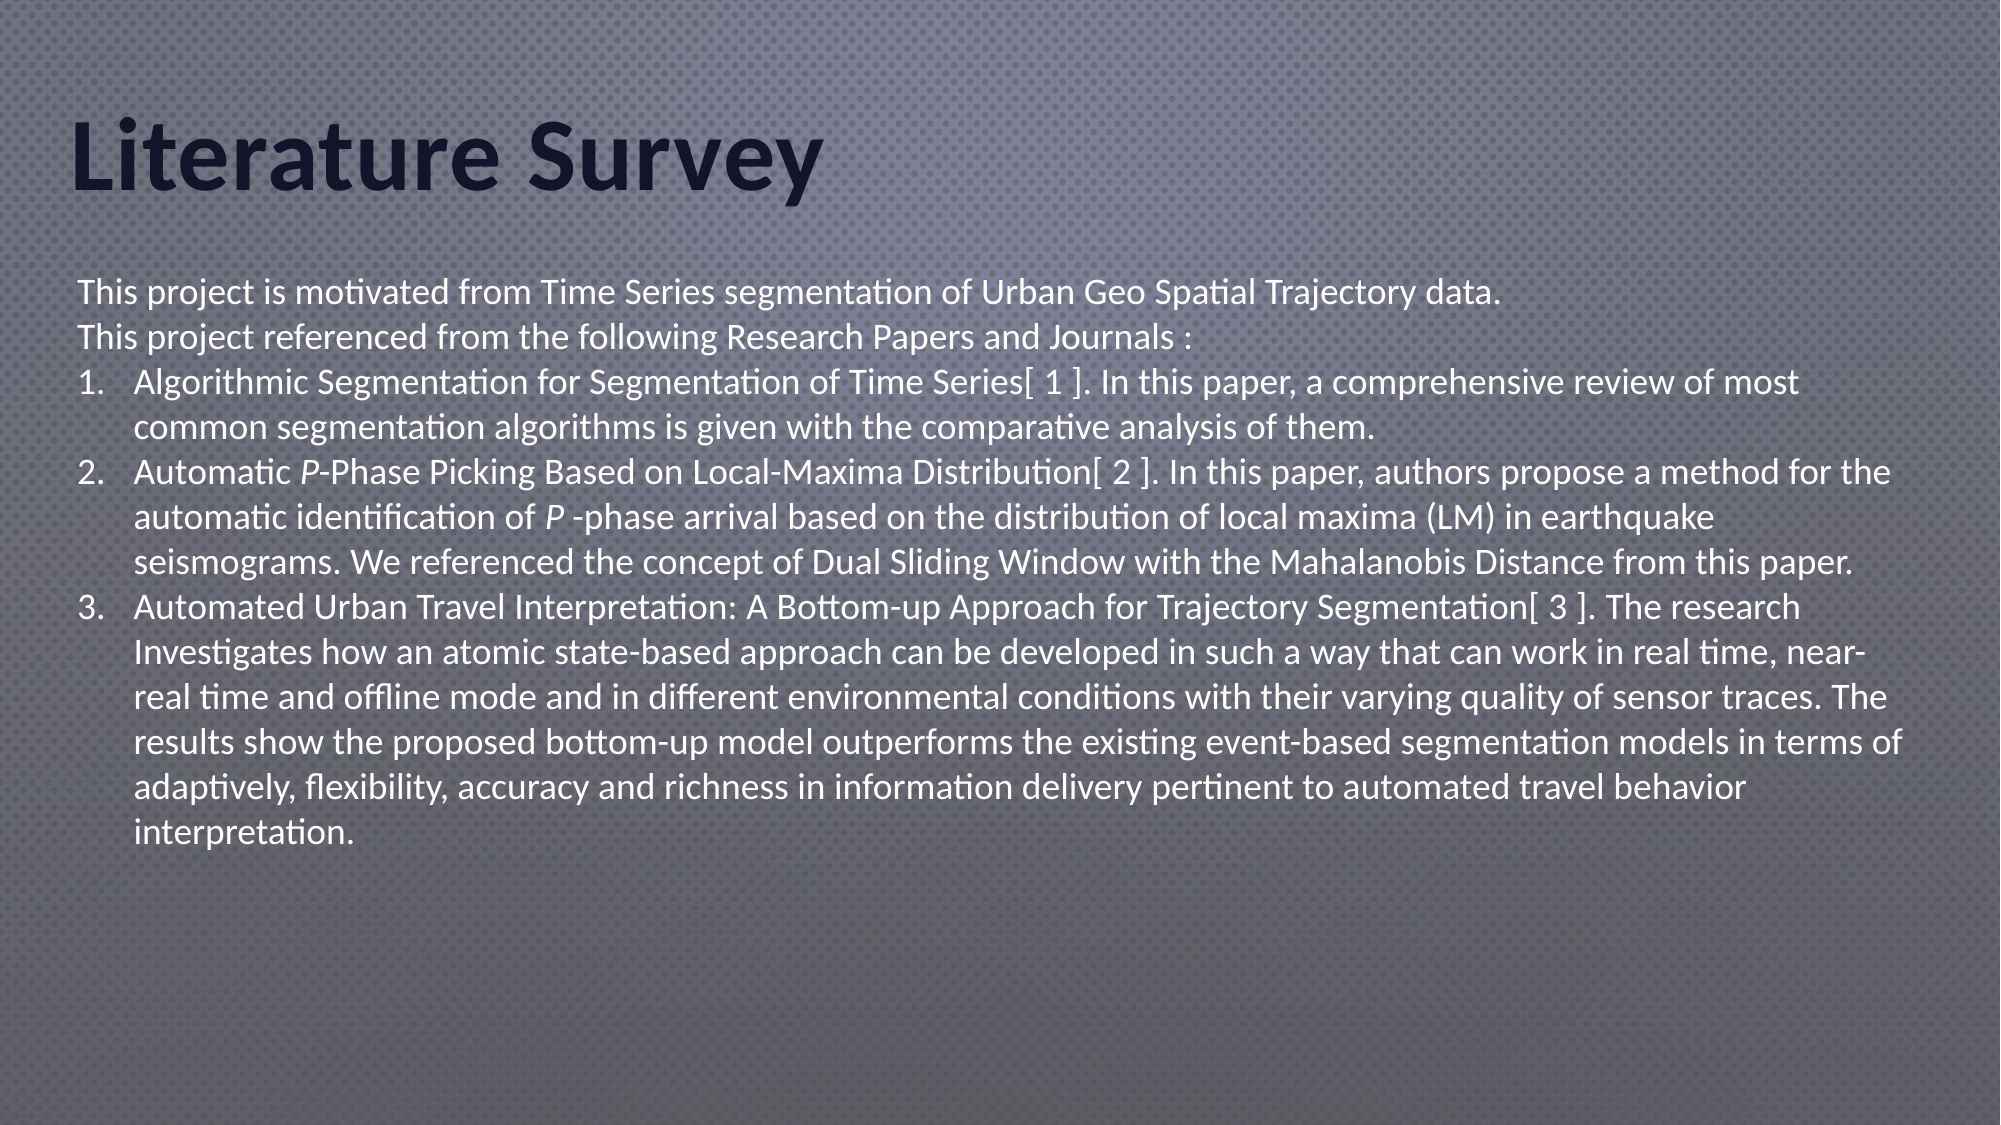

Literature Survey
This project is motivated from Time Series segmentation of Urban Geo Spatial Trajectory data.
This project referenced from the following Research Papers and Journals :
Algorithmic Segmentation for Segmentation of Time Series[ 1 ]. In this paper, a comprehensive review of most common segmentation algorithms is given with the comparative analysis of them.
Automatic P-Phase Picking Based on Local-Maxima Distribution[ 2 ]. In this paper, authors propose a method for the automatic identification of P -phase arrival based on the distribution of local maxima (LM) in earthquake seismograms. We referenced the concept of Dual Sliding Window with the Mahalanobis Distance from this paper.
Automated Urban Travel Interpretation: A Bottom-up Approach for Trajectory Segmentation[ 3 ]. The research Investigates how an atomic state-based approach can be developed in such a way that can work in real time, near-real time and offline mode and in different environmental conditions with their varying quality of sensor traces. The results show the proposed bottom-up model outperforms the existing event-based segmentation models in terms of adaptively, flexibility, accuracy and richness in information delivery pertinent to automated travel behavior interpretation.